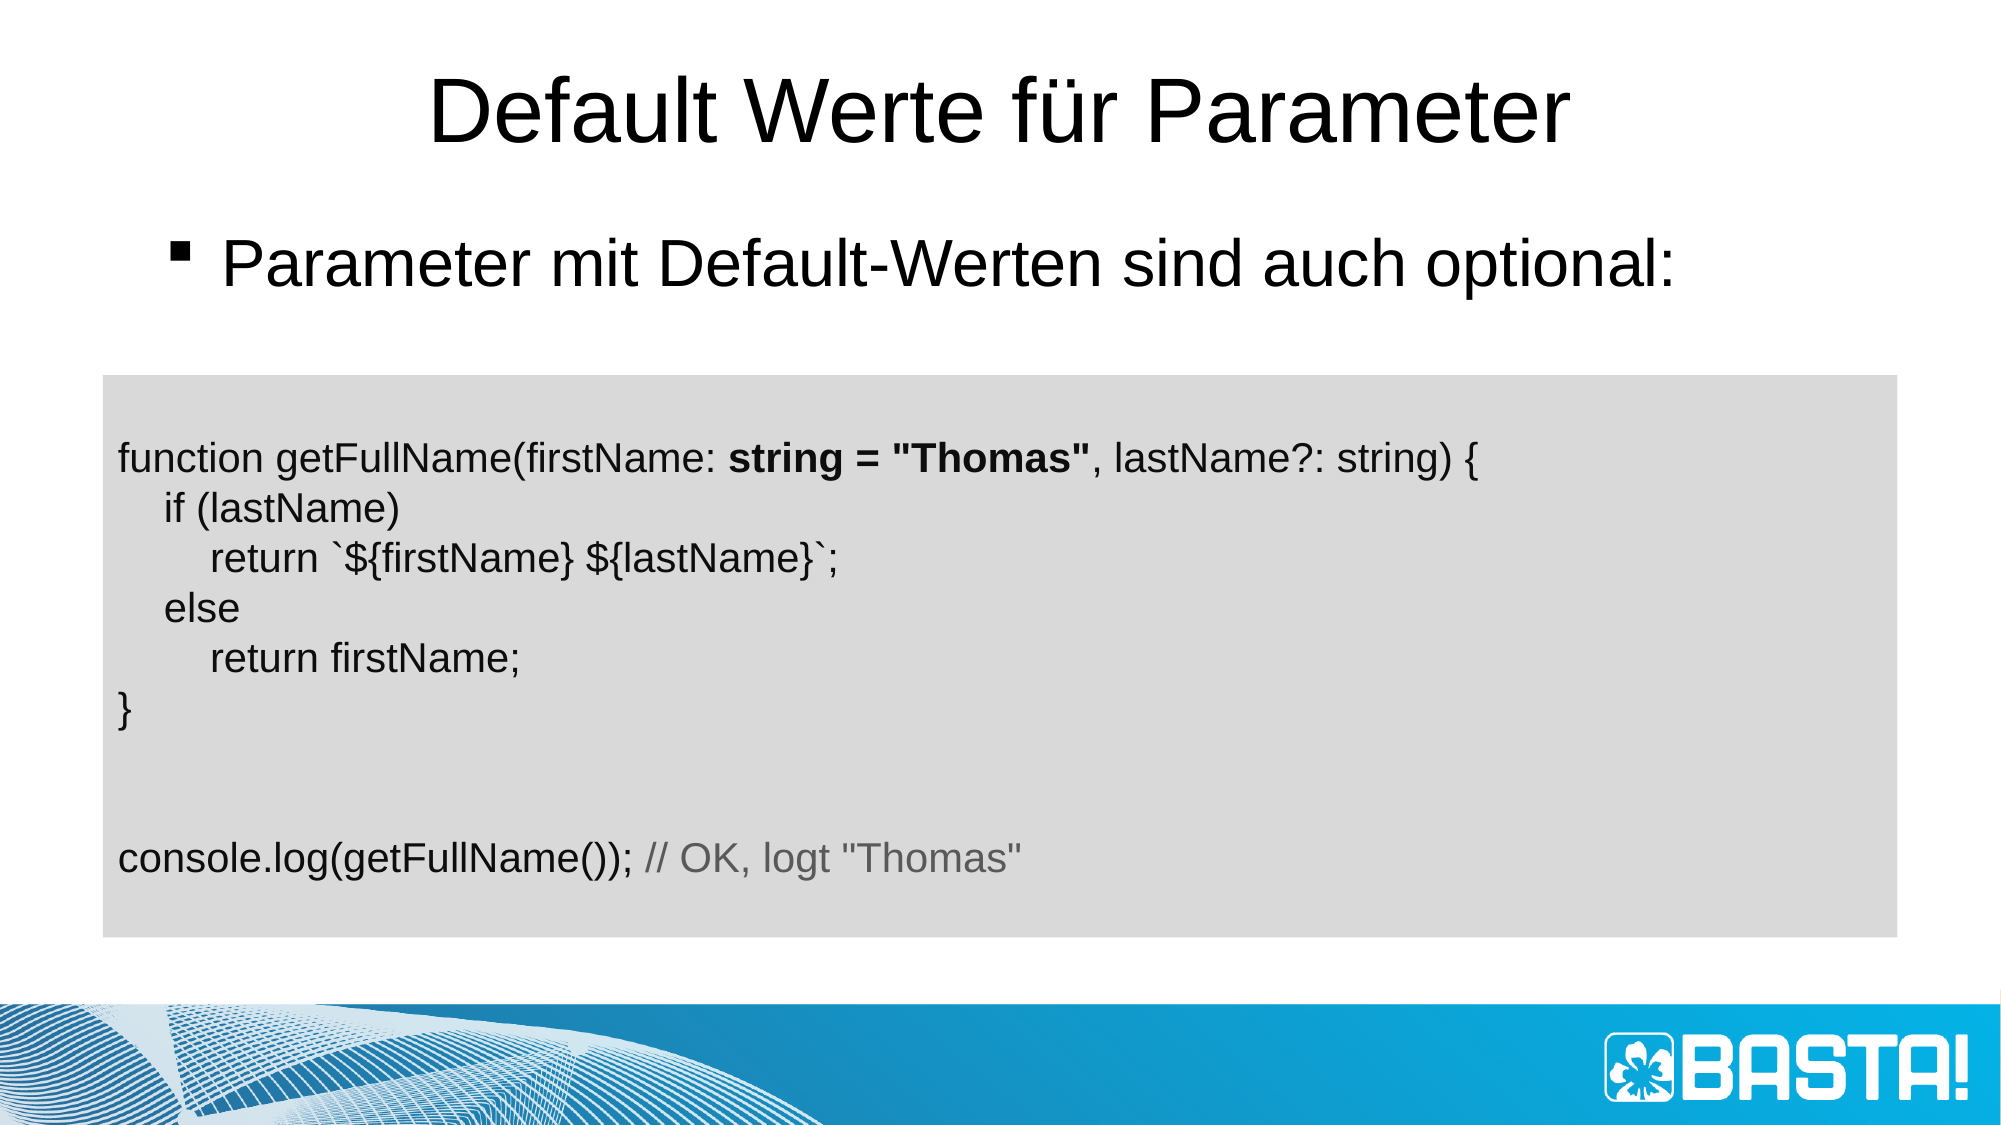

# Default Werte für Parameter
Parameter mit Default-Werten sind auch optional:
function getFullName(firstName: string = "Thomas", lastName?: string) {
    if (lastName)
        return `${firstName} ${lastName}`;
    else
        return firstName;
}

console.log(getFullName()); // OK, logt "Thomas"